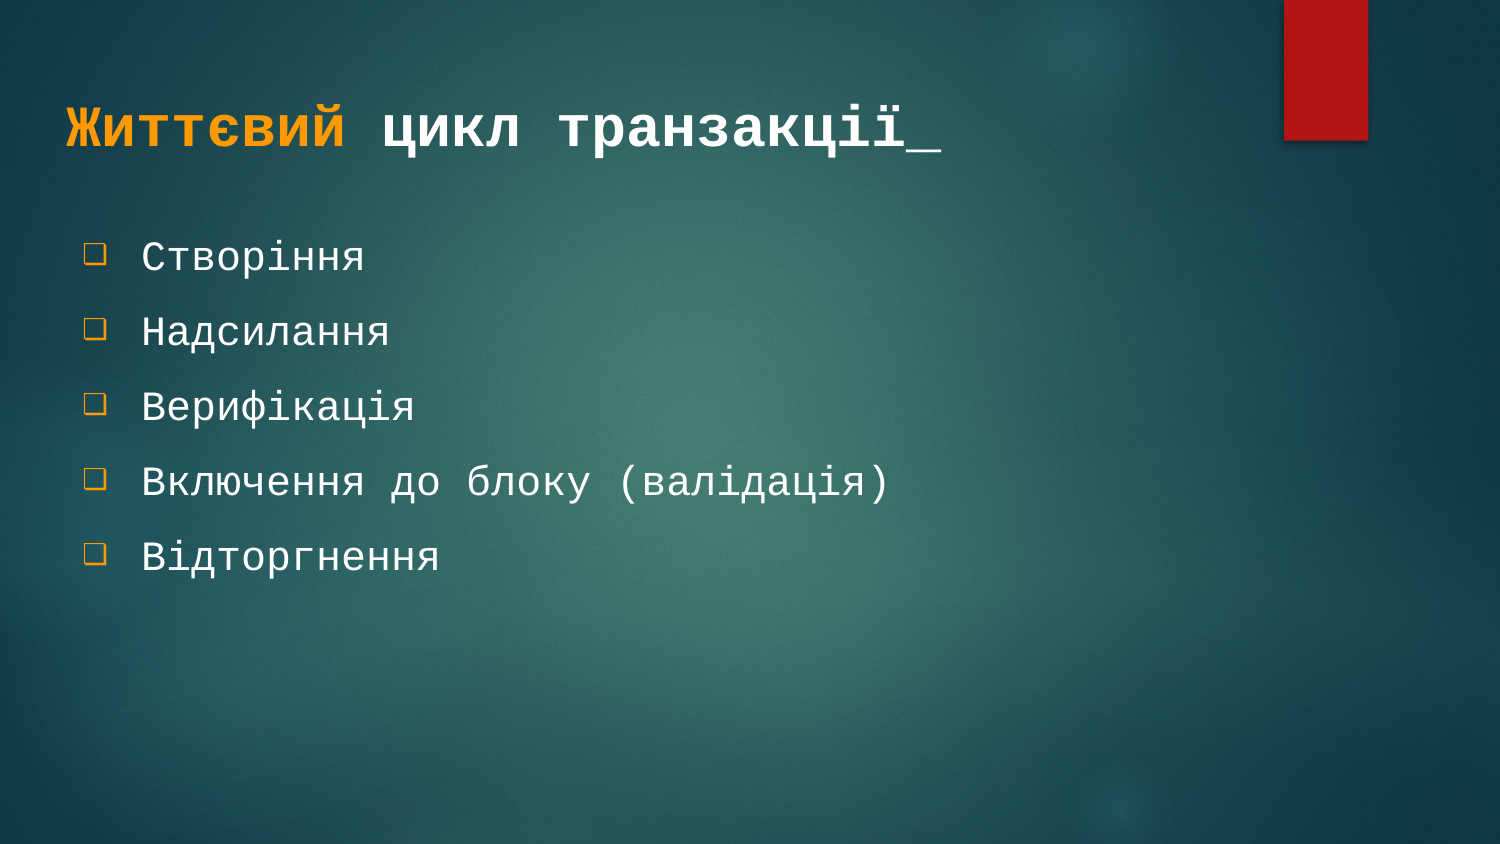

Життєвий цикл транзакції_

Створіння
Надсилання
Верифікація
Включення до блоку (валідація)
Відторгнення